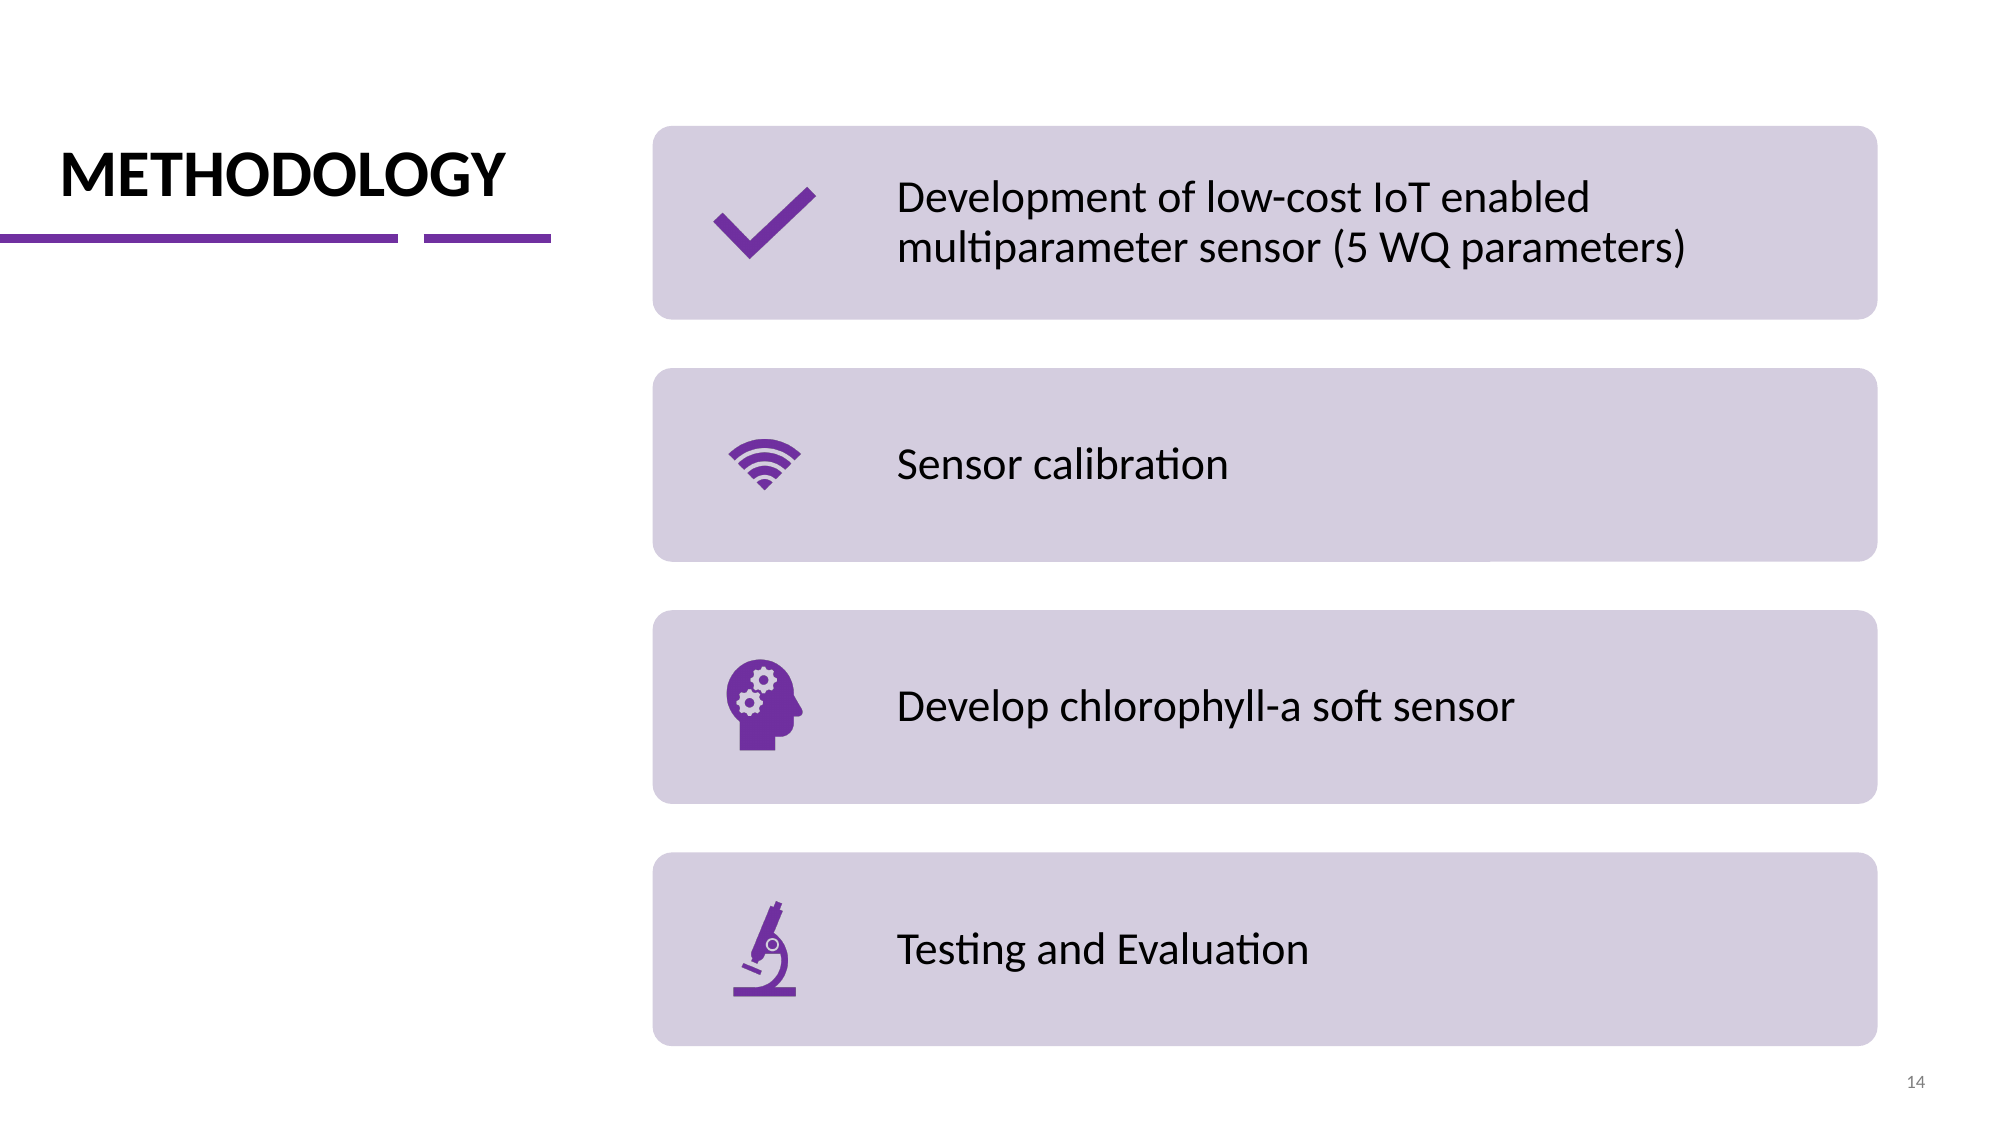

# METHODOLOGY
Development of low-cost IoT enabled multiparameter sensor (5 WQ parameters)
Sensor calibration
Develop chlorophyll-a soft sensor
Testing and Evaluation
14